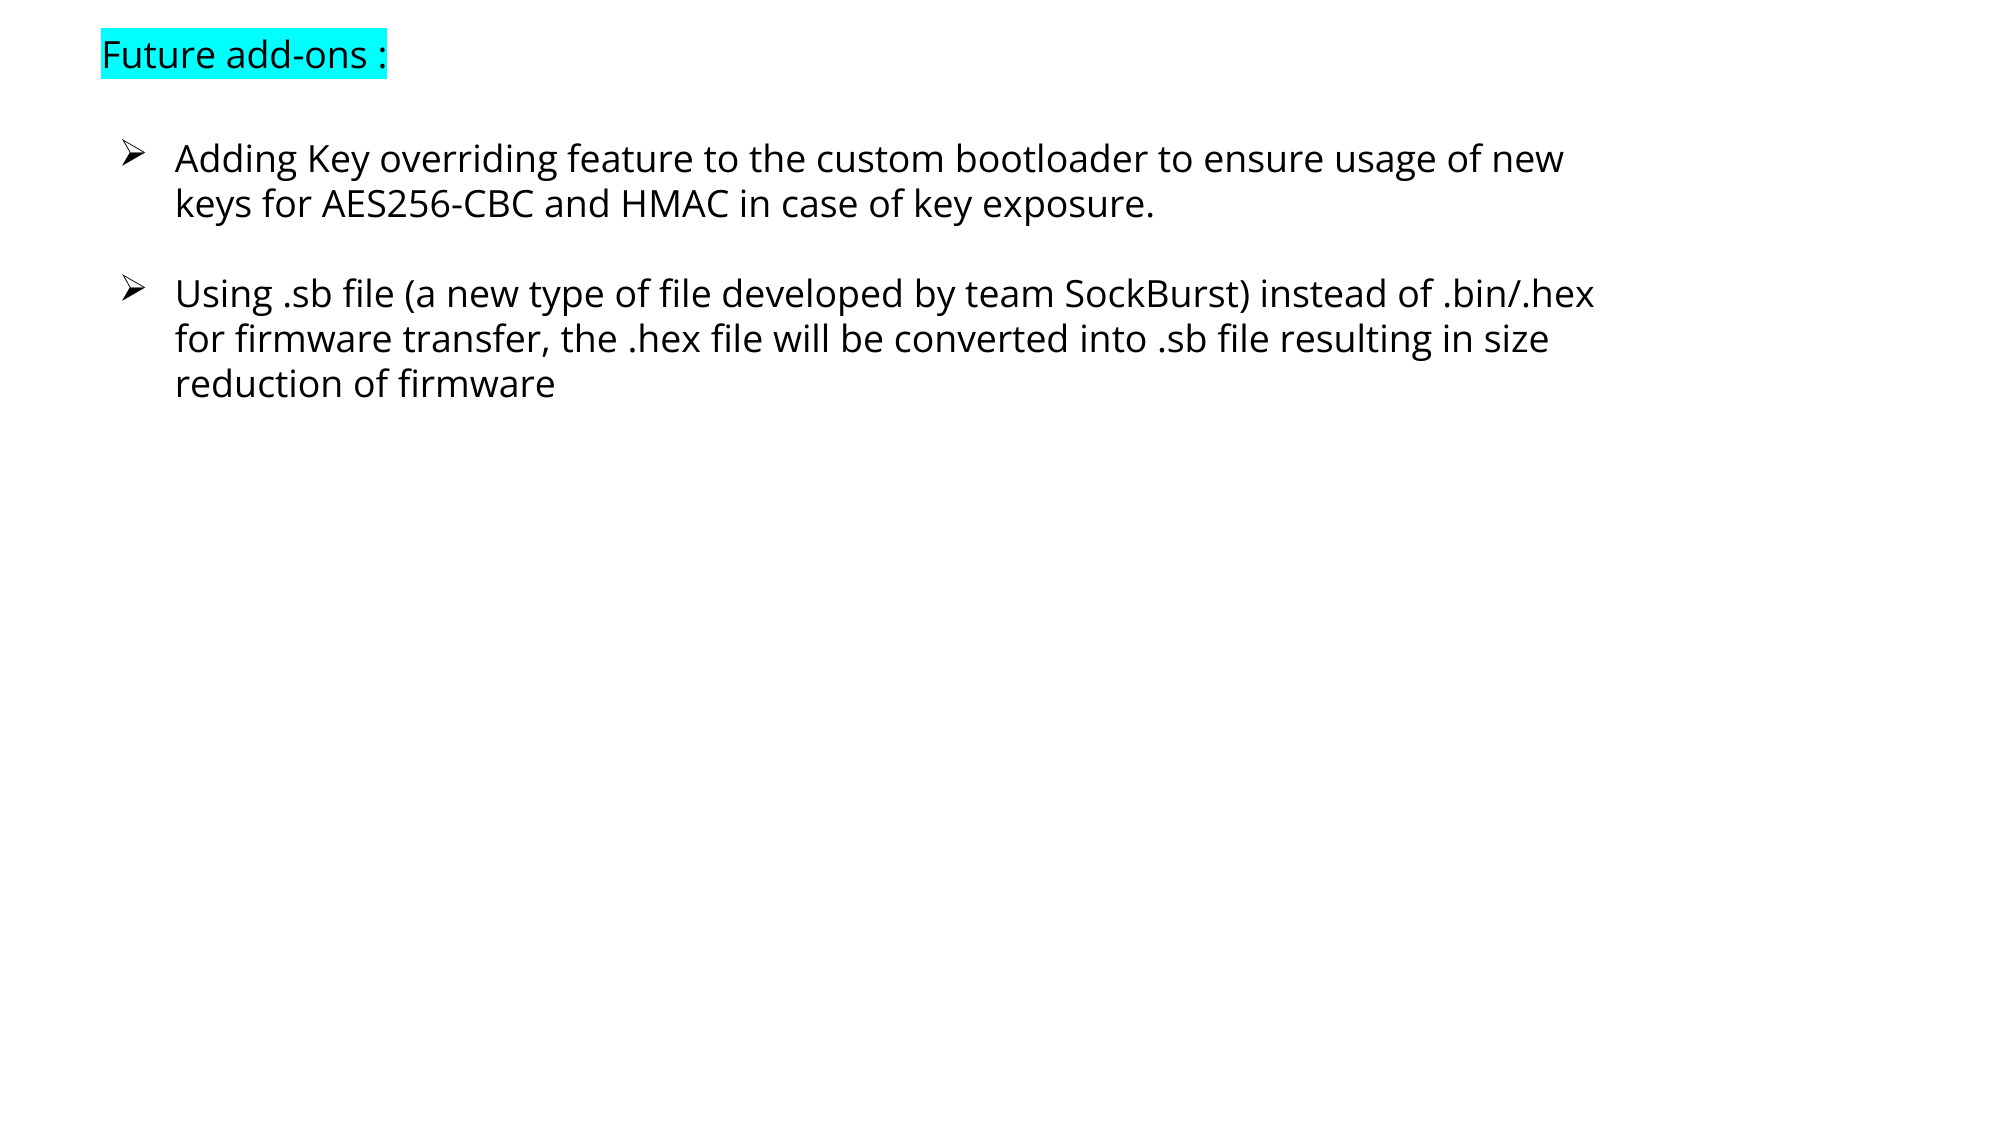

Future add-ons :
Adding Key overriding feature to the custom bootloader to ensure usage of new keys for AES256-CBC and HMAC in case of key exposure.

Using .sb file (a new type of file developed by team SockBurst) instead of .bin/.hex for firmware transfer, the .hex file will be converted into .sb file resulting in size reduction of firmware